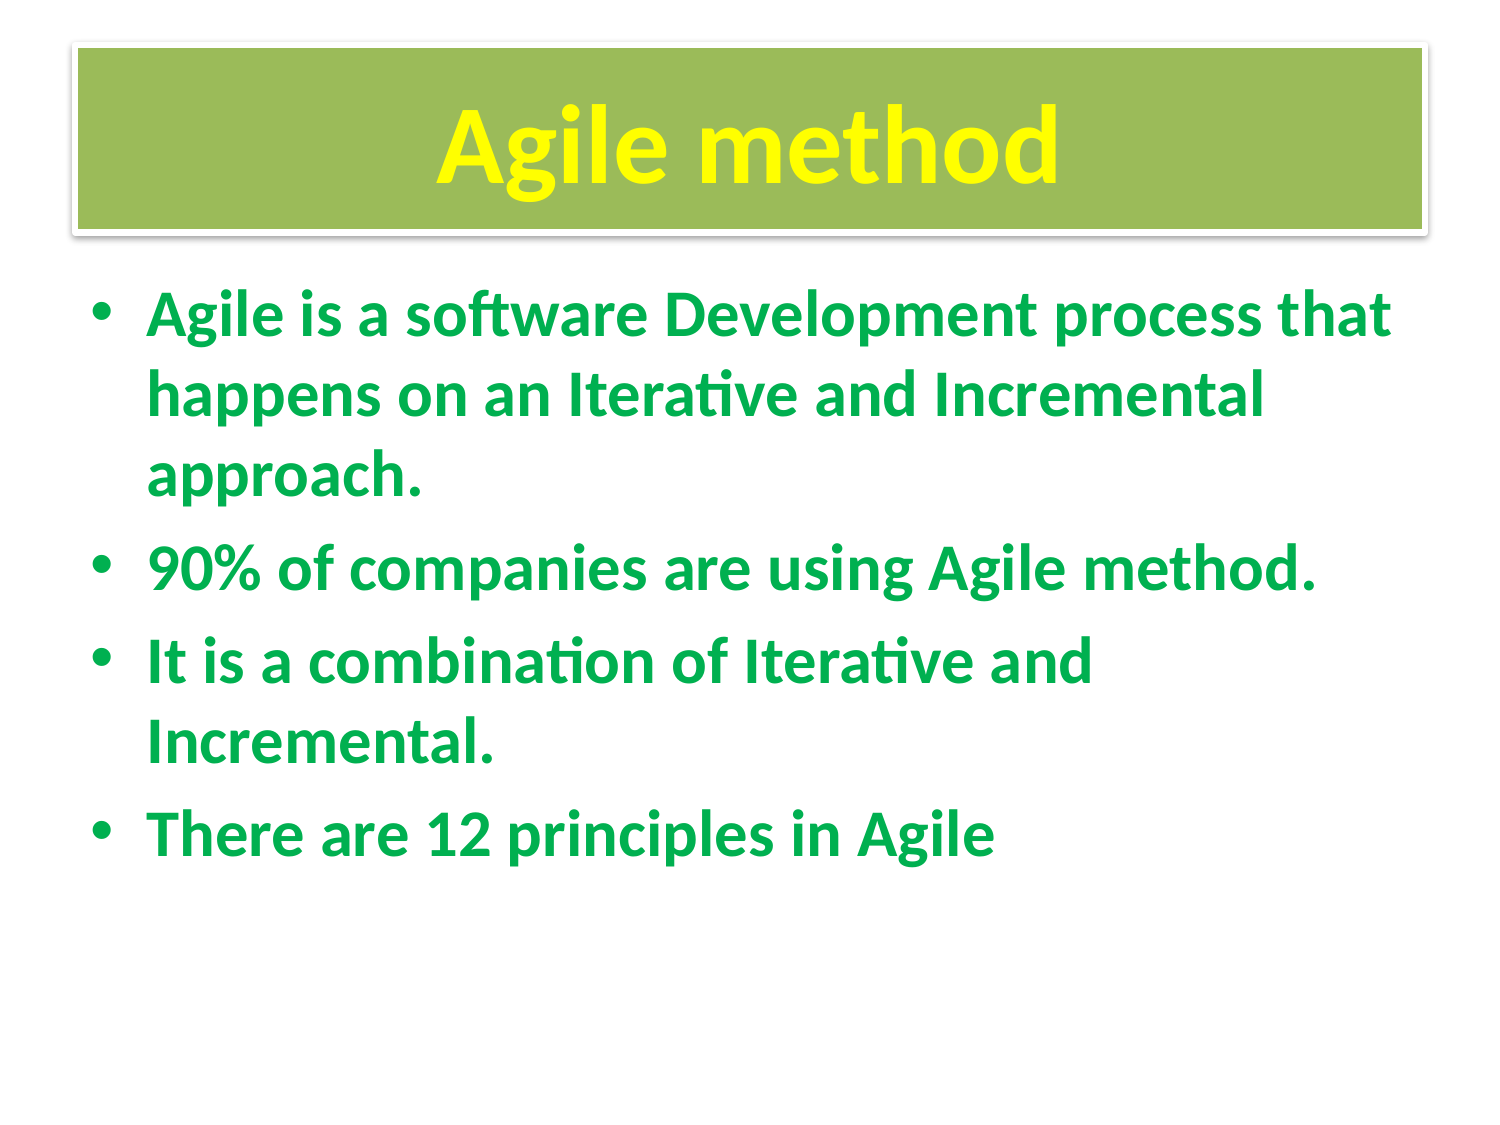

# Agile method
Agile is a software Development process that happens on an Iterative and Incremental approach.
90% of companies are using Agile method.
It is a combination of Iterative and Incremental.
There are 12 principles in Agile